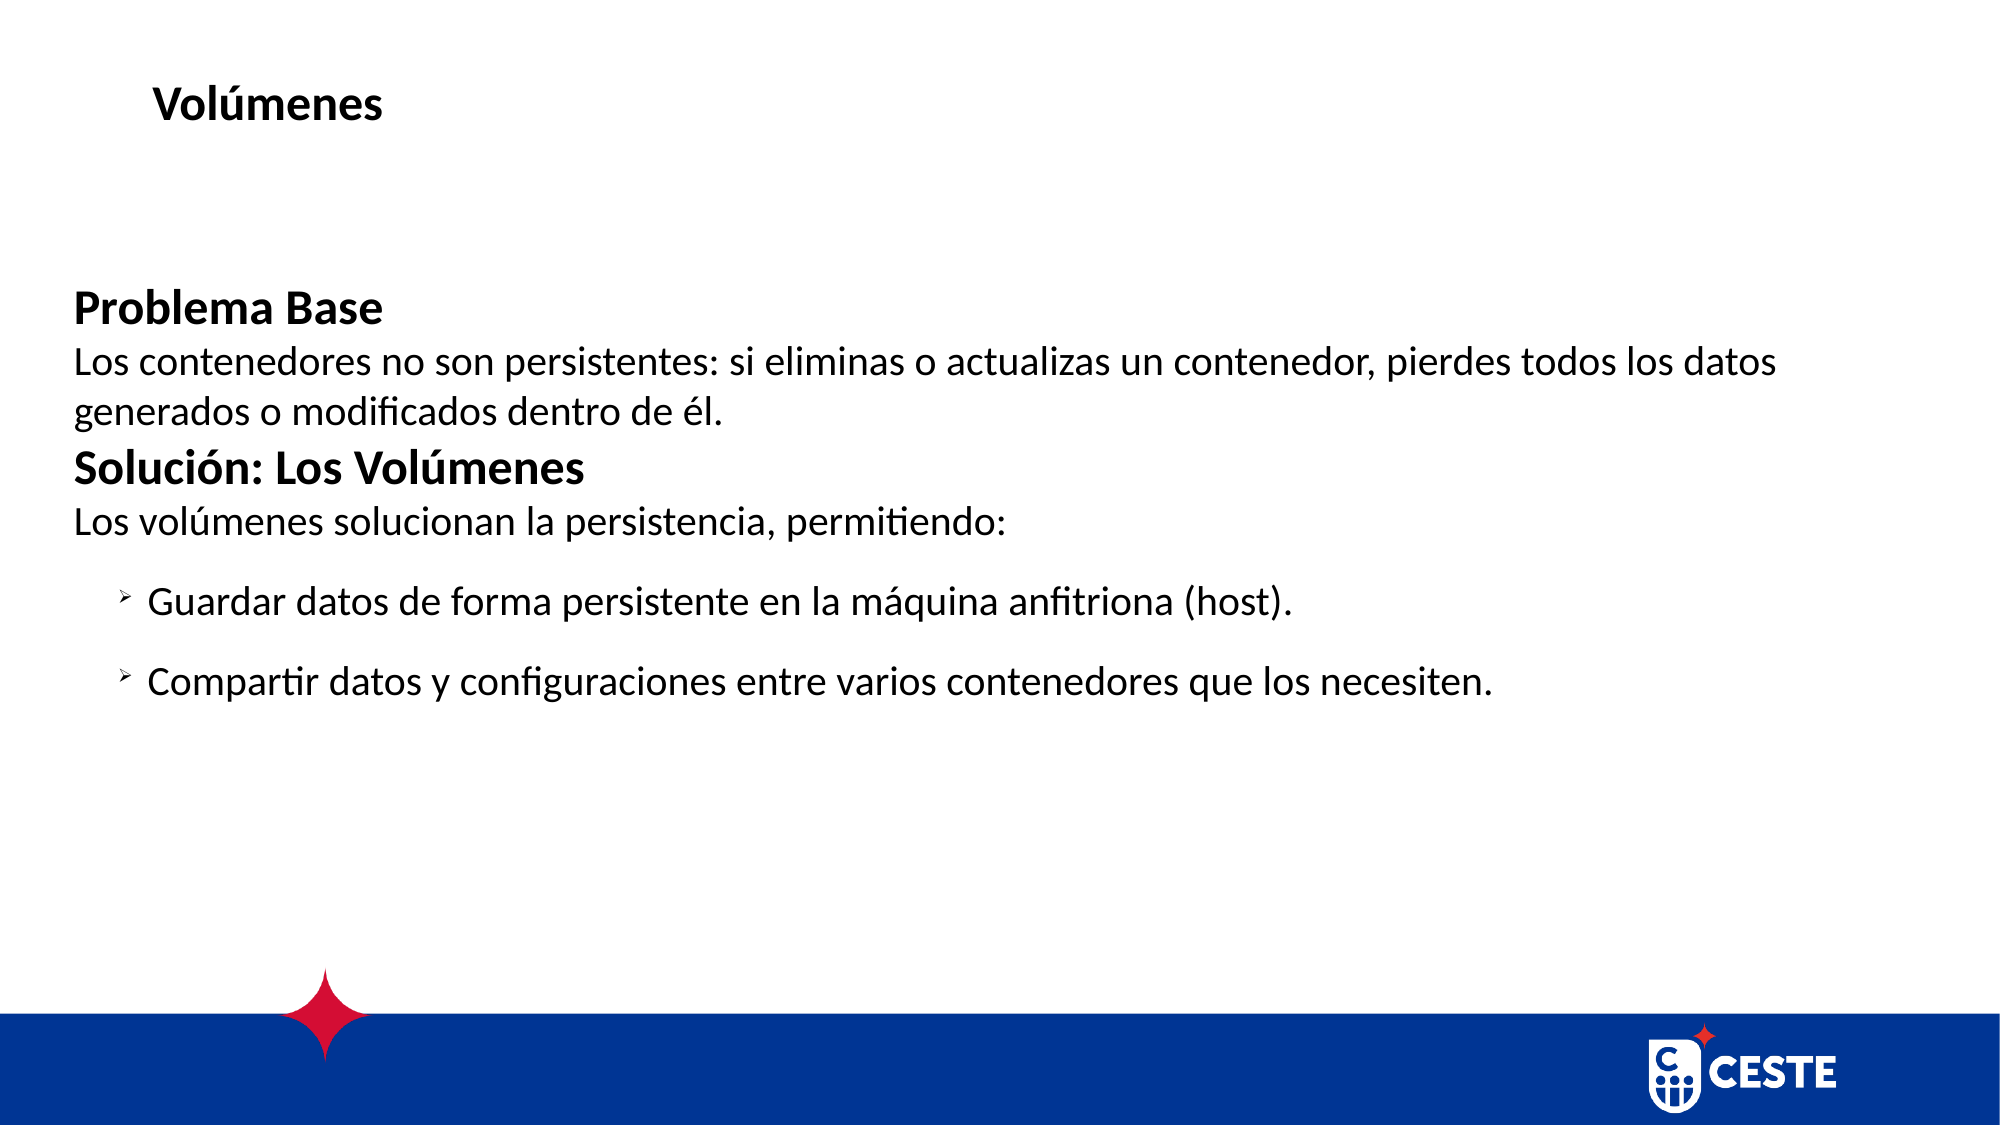

# Volúmenes

Problema Base
Los contenedores no son persistentes: si eliminas o actualizas un contenedor, pierdes todos los datos generados o modificados dentro de él.
Solución: Los Volúmenes
Los volúmenes solucionan la persistencia, permitiendo:
Guardar datos de forma persistente en la máquina anfitriona (host).
Compartir datos y configuraciones entre varios contenedores que los necesiten.